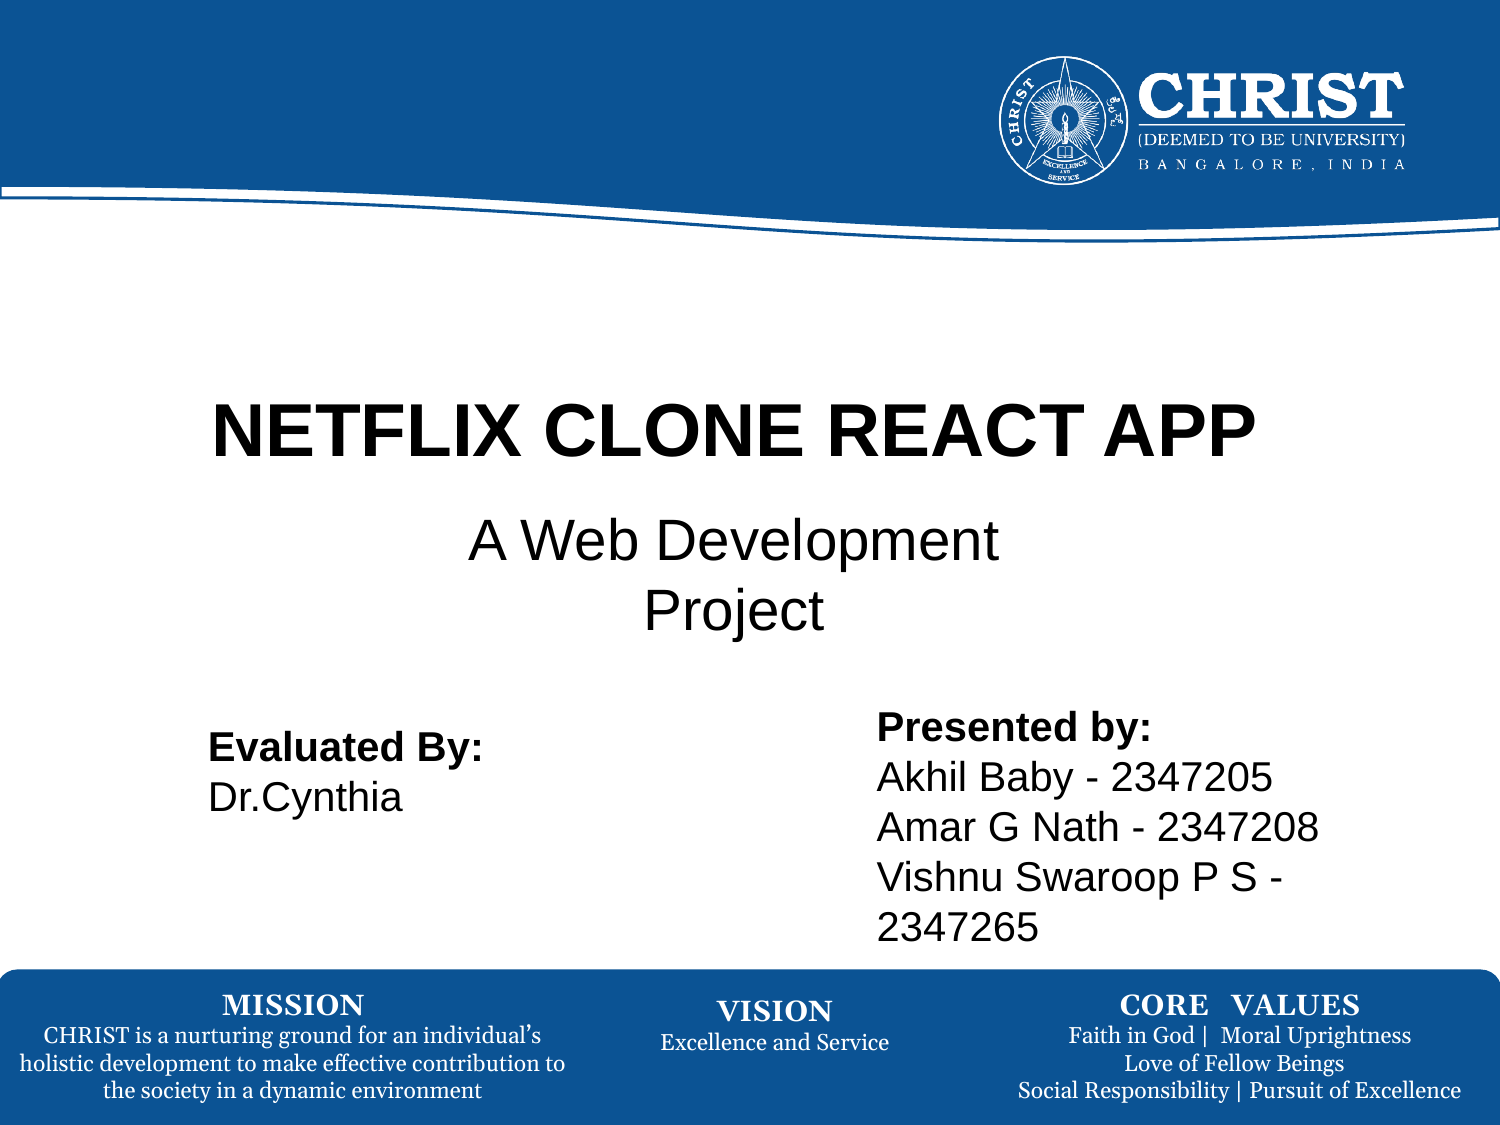

# NETFLIX CLONE REACT APP
A Web Development Project
Presented by:
Akhil Baby - 2347205
Amar G Nath - 2347208
Vishnu Swaroop P S - 2347265
Evaluated By:
Dr.Cynthia